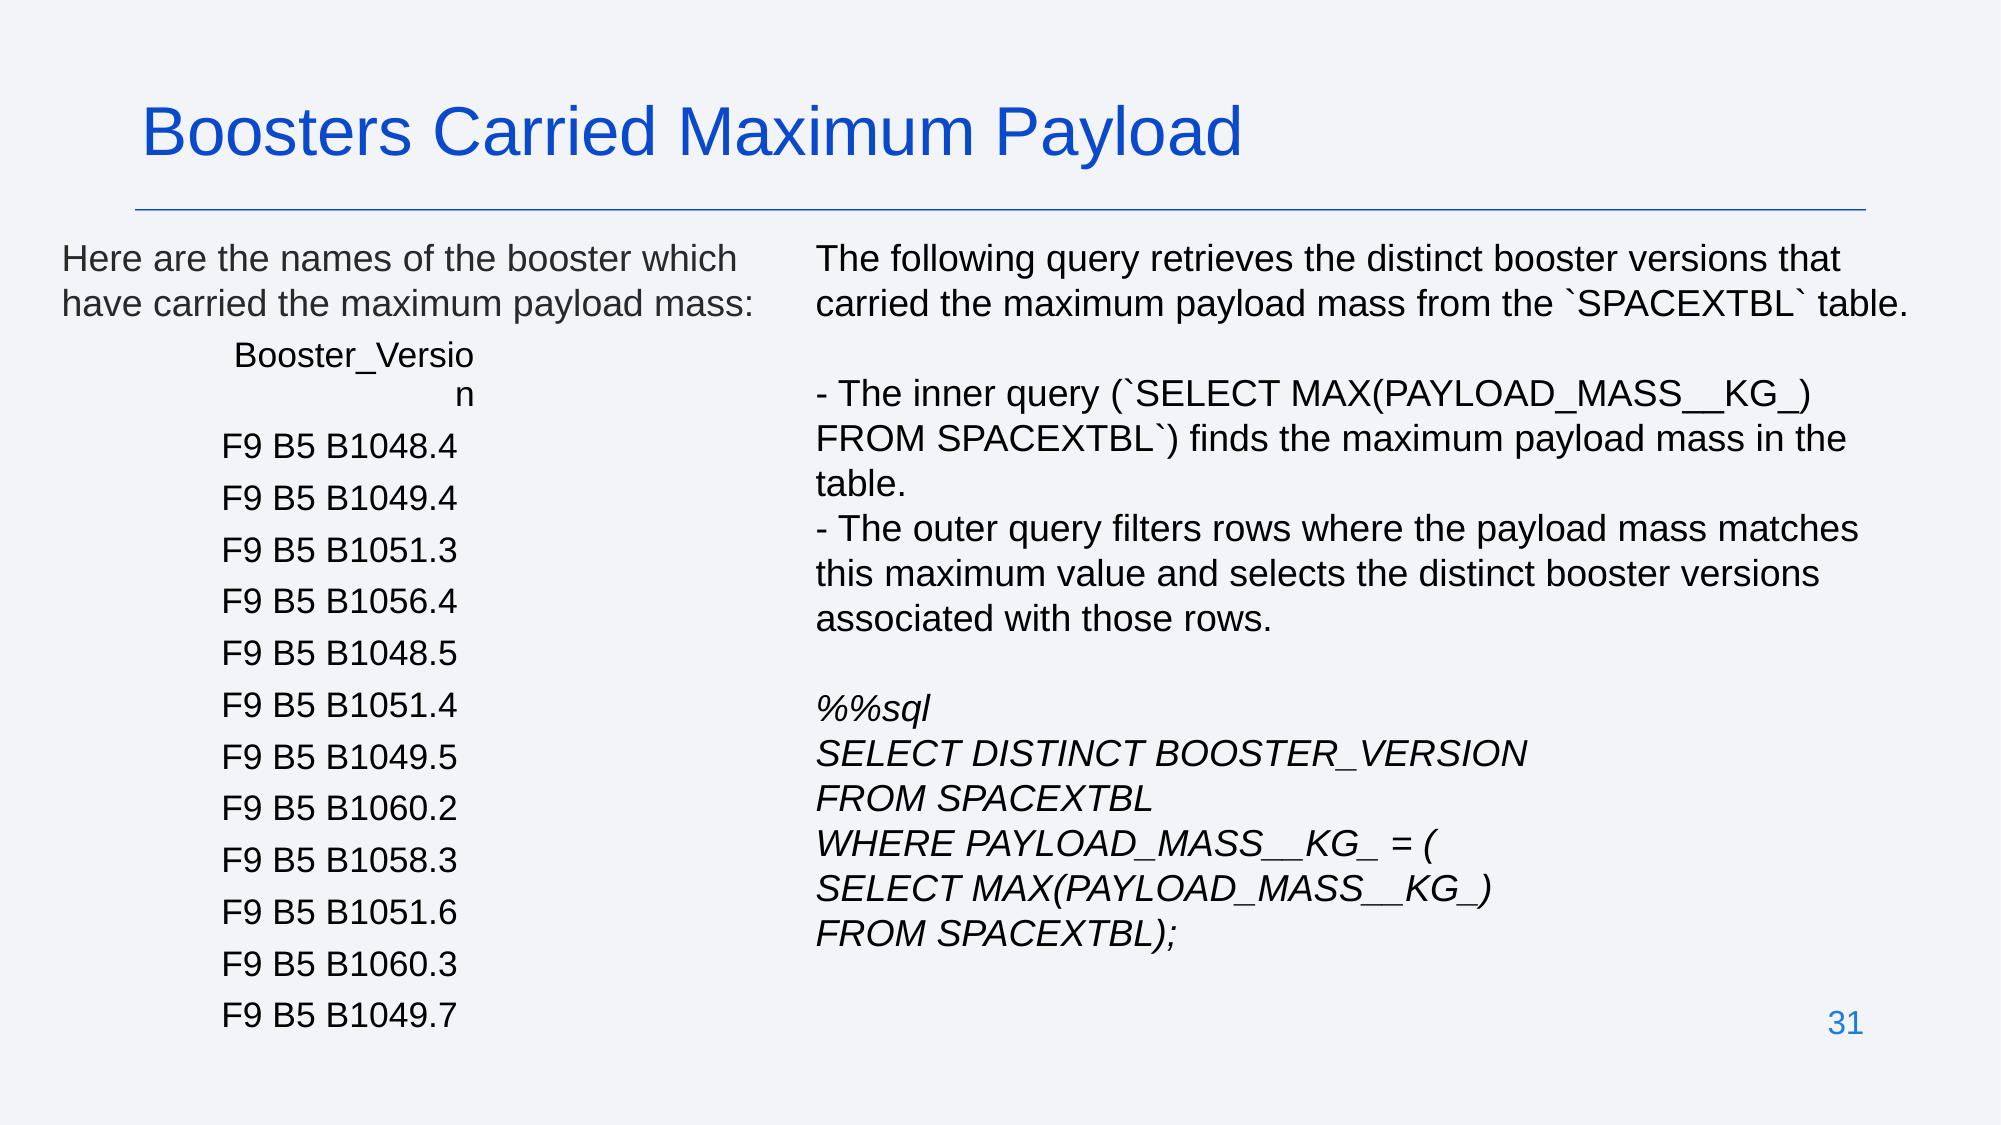

Boosters Carried Maximum Payload
The following query retrieves the distinct booster versions that carried the maximum payload mass from the `SPACEXTBL` table.
- The inner query (`SELECT MAX(PAYLOAD_MASS__KG_) FROM SPACEXTBL`) finds the maximum payload mass in the table.
- The outer query filters rows where the payload mass matches this maximum value and selects the distinct booster versions associated with those rows.

%%sql
SELECT DISTINCT BOOSTER_VERSION
FROM SPACEXTBL
WHERE PAYLOAD_MASS__KG_ = (
SELECT MAX(PAYLOAD_MASS__KG_)
FROM SPACEXTBL);

Here are the names of the booster which have carried the maximum payload mass:
| Booster\_Version |
| --- |
| F9 B5 B1048.4 |
| F9 B5 B1049.4 |
| F9 B5 B1051.3 |
| F9 B5 B1056.4 |
| F9 B5 B1048.5 |
| F9 B5 B1051.4 |
| F9 B5 B1049.5 |
| F9 B5 B1060.2 |
| F9 B5 B1058.3 |
| F9 B5 B1051.6 |
| F9 B5 B1060.3 |
| F9 B5 B1049.7 |
31